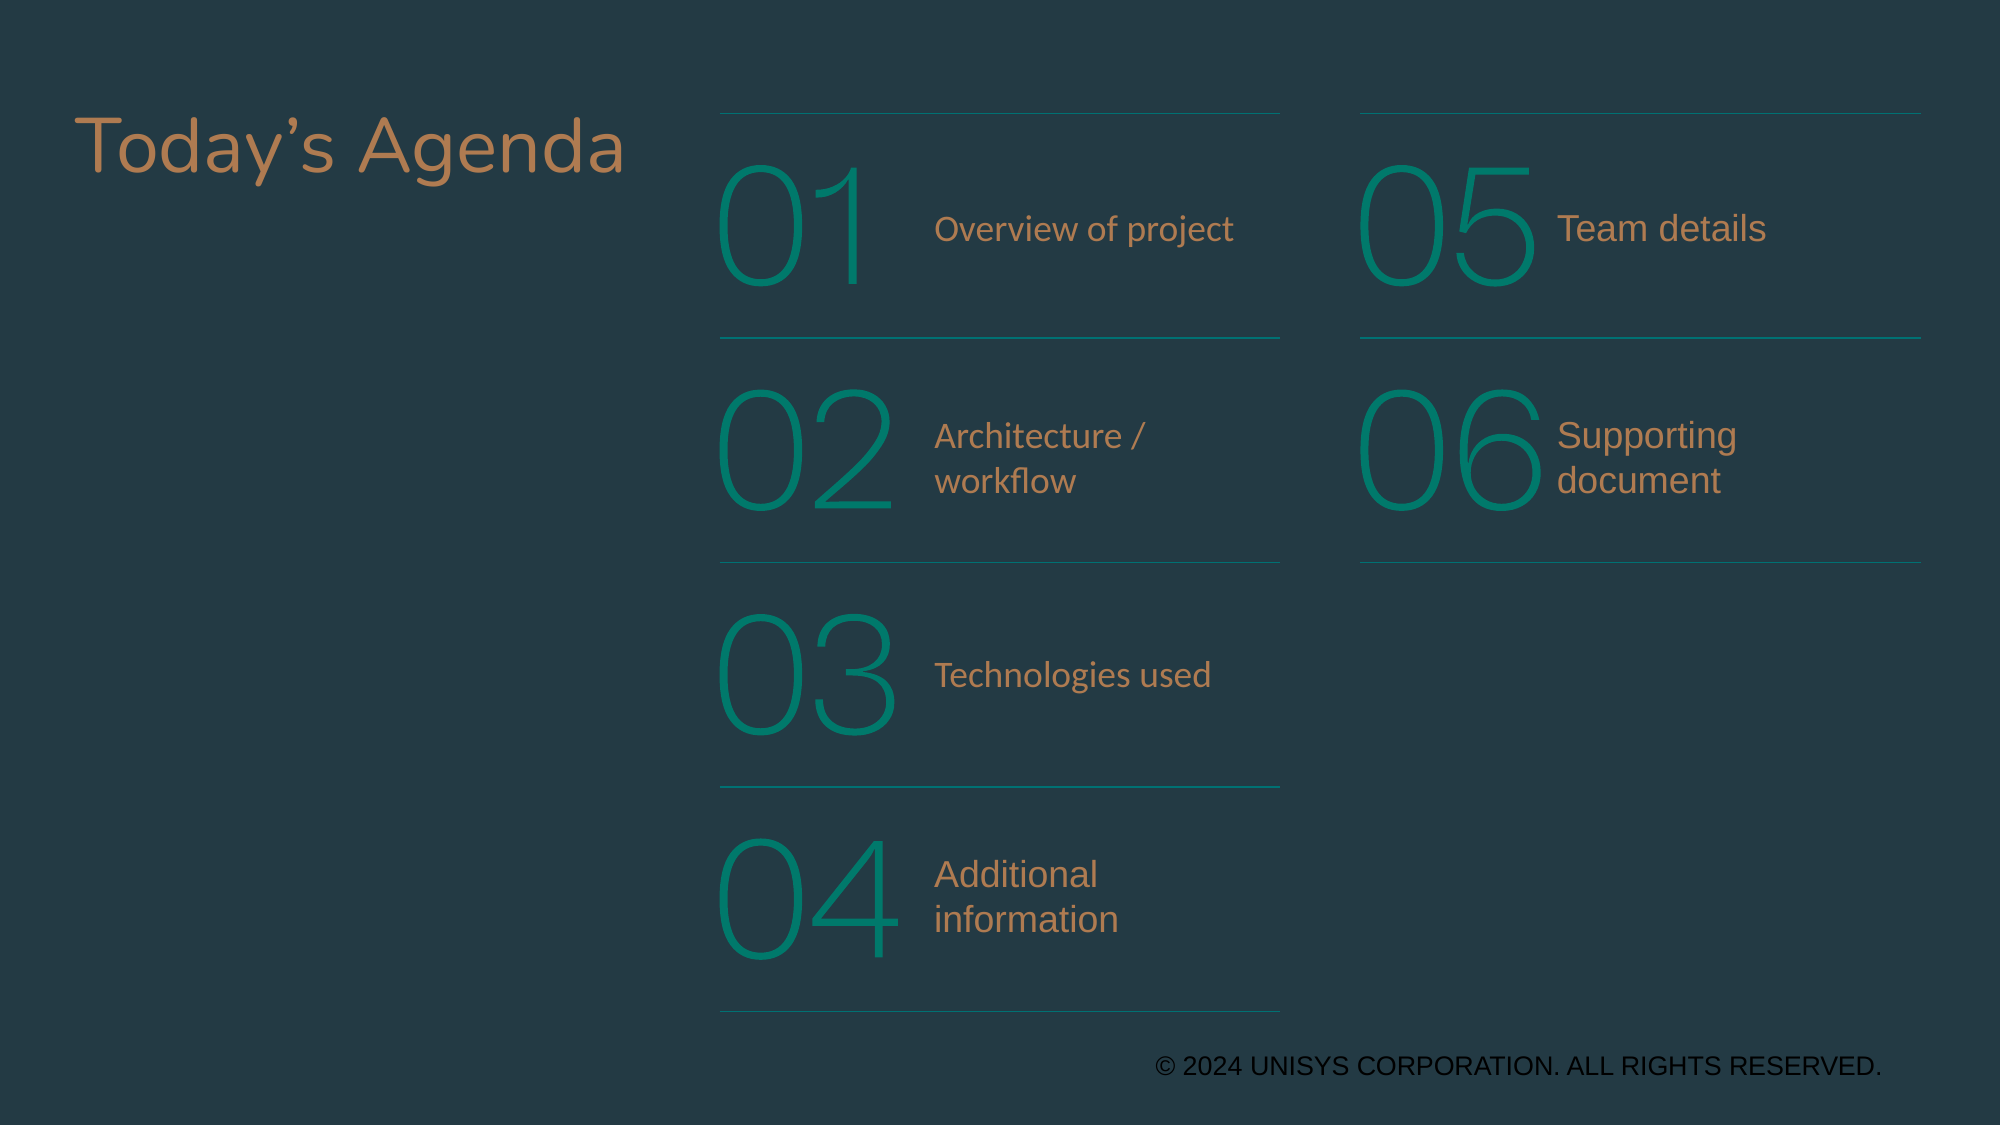

# Today’s Agenda
Overview of project
Team details
Architecture / workflow
Supporting document
Technologies used
Additional information
© 2024 UNISYS CORPORATION. ALL RIGHTS RESERVED.
2